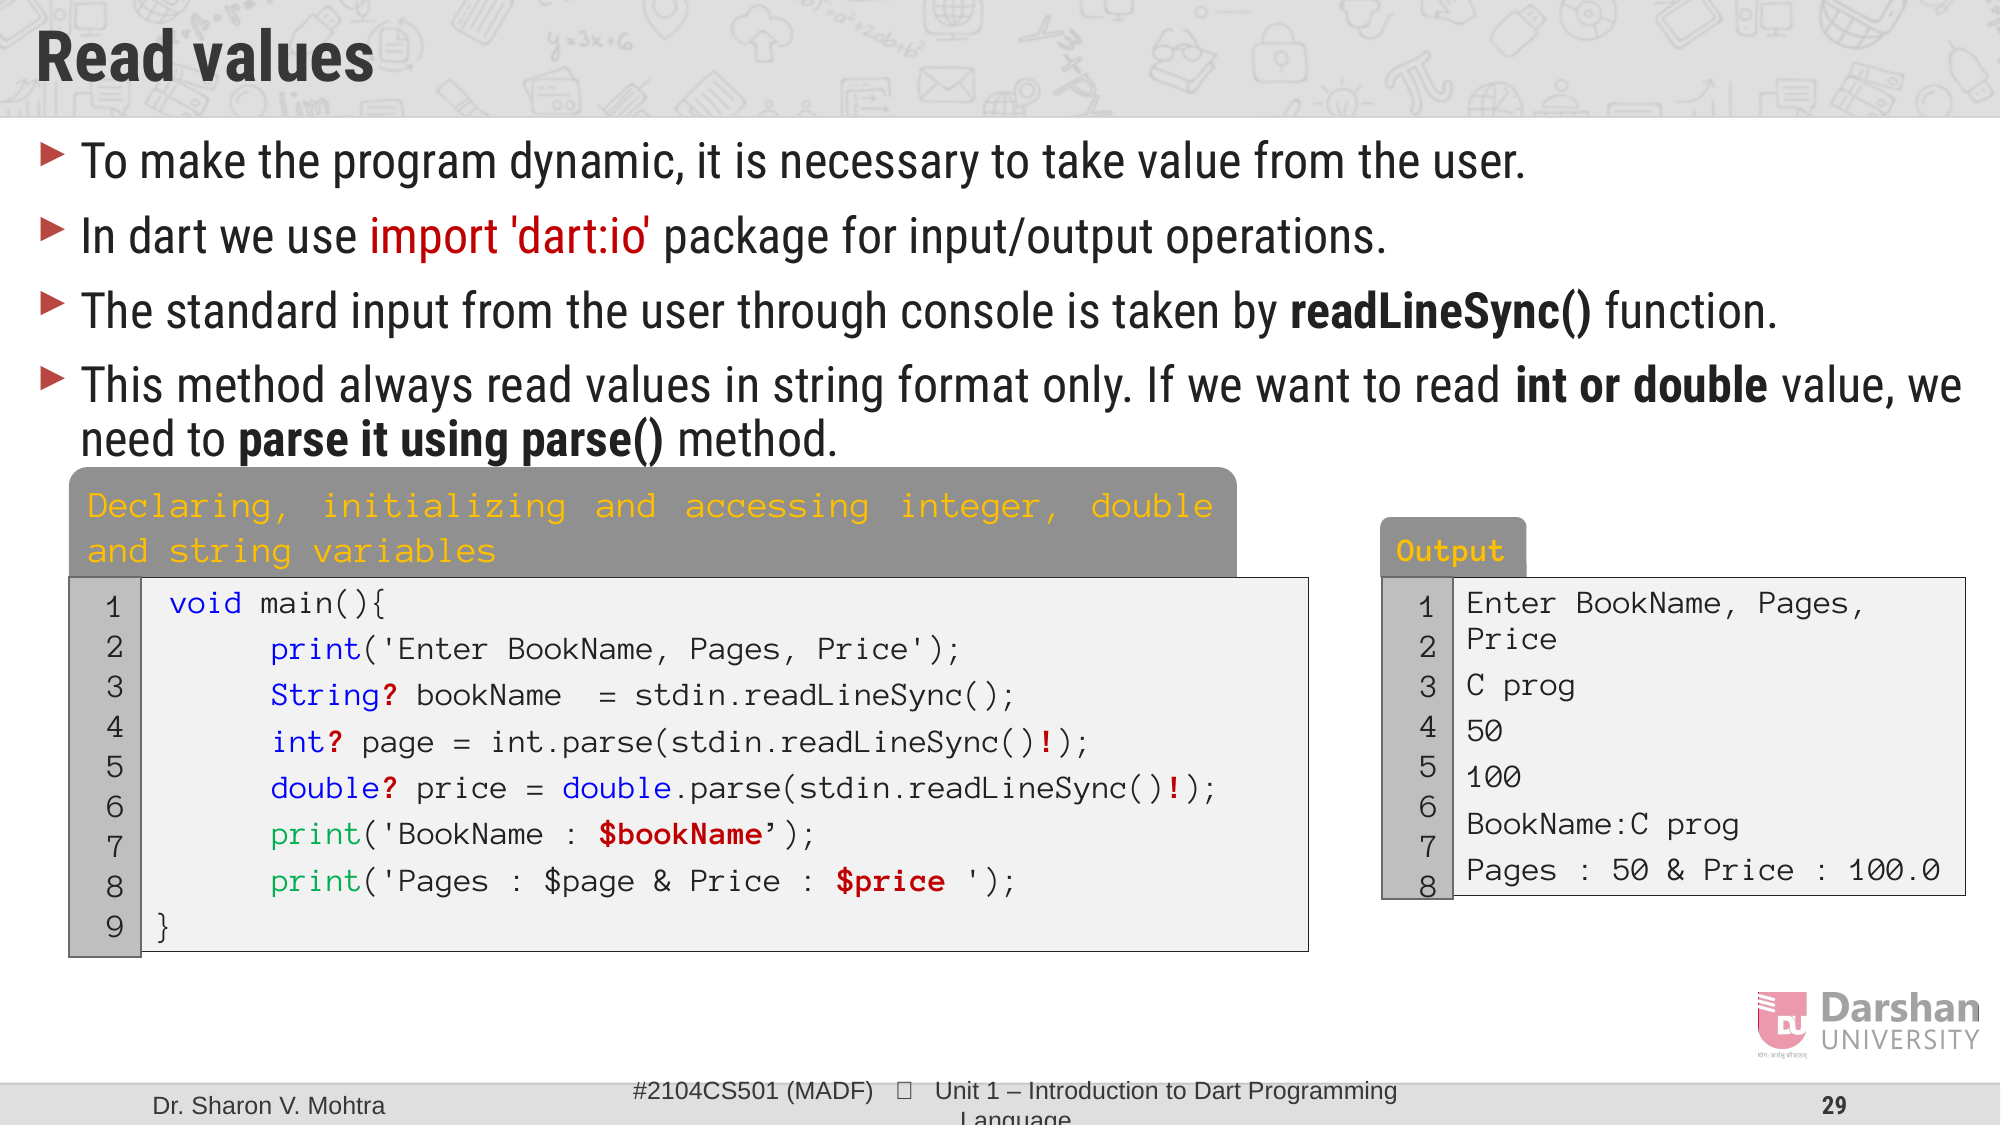

# Read values
To make the program dynamic, it is necessary to take value from the user.
In dart we use import 'dart:io' package for input/output operations.
The standard input from the user through console is taken by readLineSync() function.
This method always read values in string format only. If we want to read int or double value, we need to parse it using parse() method.
Declaring, initializing and accessing integer, double and string variables
Output
Enter BookName, Pages, Price
C prog
50
100
BookName:C prog
Pages : 50 & Price : 100.0
1
2
3
4
5
6
7
8
9
void main(){
print('Enter BookName, Pages, Price');
String? bookName  = stdin.readLineSync();
int? page = int.parse(stdin.readLineSync()!);
double? price = double.parse(stdin.readLineSync()!);
print('BookName : $bookName’);
print('Pages : $page & Price : $price ');
}
1
2
3
4
5
6
7
8